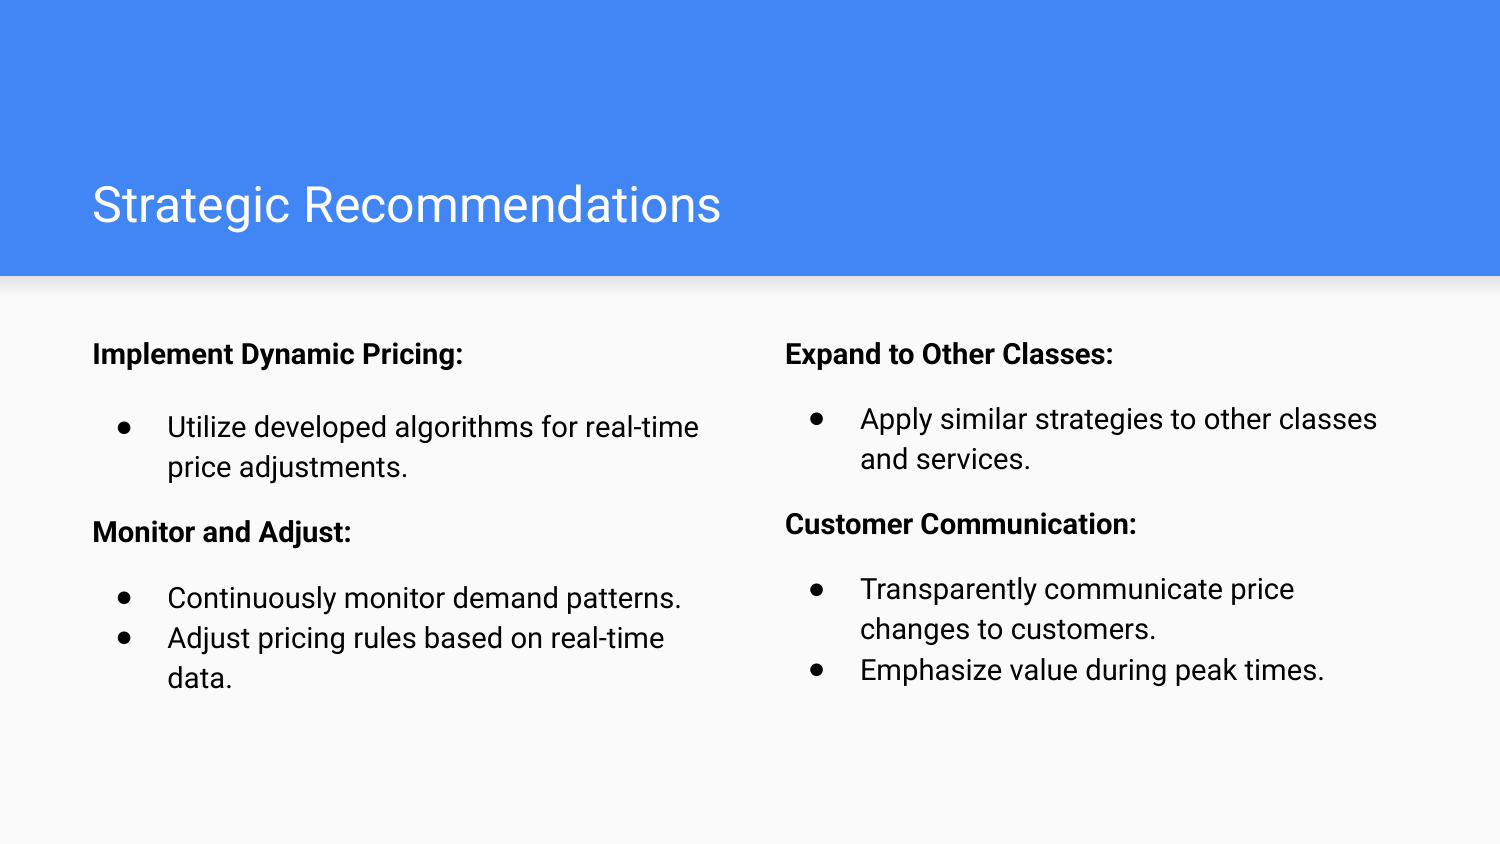

# Strategic Recommendations
Implement Dynamic Pricing:
Utilize developed algorithms for real-time price adjustments.
Monitor and Adjust:
Continuously monitor demand patterns.
Adjust pricing rules based on real-time data.
Expand to Other Classes:
Apply similar strategies to other classes and services.
Customer Communication:
Transparently communicate price changes to customers.
Emphasize value during peak times.